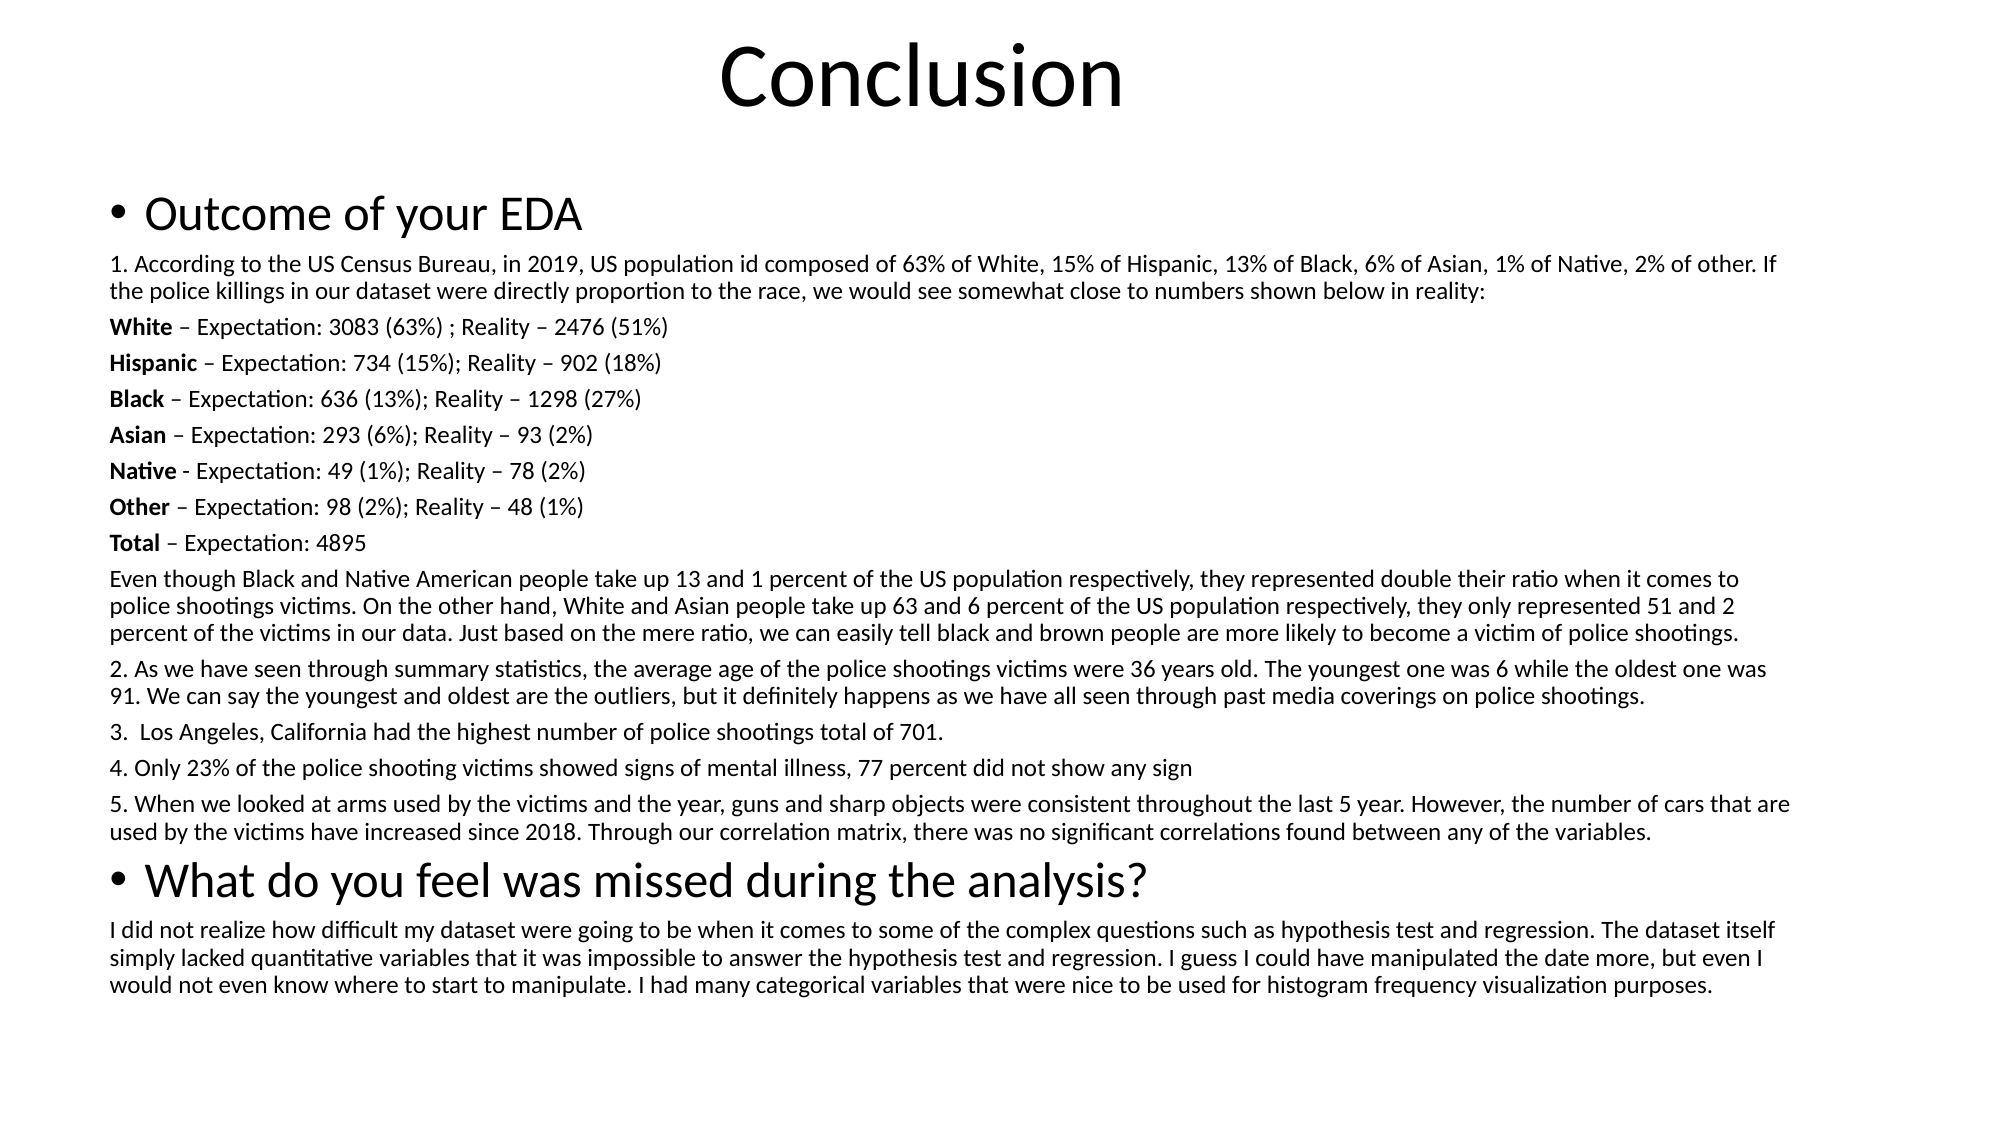

# Conclusion

Outcome of your EDA
1. According to the US Census Bureau, in 2019, US population id composed of 63% of White, 15% of Hispanic, 13% of Black, 6% of Asian, 1% of Native, 2% of other. If the police killings in our dataset were directly proportion to the race, we would see somewhat close to numbers shown below in reality:
White – Expectation: 3083 (63%) ; Reality – 2476 (51%)
Hispanic – Expectation: 734 (15%); Reality – 902 (18%)
Black – Expectation: 636 (13%); Reality – 1298 (27%)
Asian – Expectation: 293 (6%); Reality – 93 (2%)
Native - Expectation: 49 (1%); Reality – 78 (2%)
Other – Expectation: 98 (2%); Reality – 48 (1%)
Total – Expectation: 4895
Even though Black and Native American people take up 13 and 1 percent of the US population respectively, they represented double their ratio when it comes to police shootings victims. On the other hand, White and Asian people take up 63 and 6 percent of the US population respectively, they only represented 51 and 2 percent of the victims in our data. Just based on the mere ratio, we can easily tell black and brown people are more likely to become a victim of police shootings.
2. As we have seen through summary statistics, the average age of the police shootings victims were 36 years old. The youngest one was 6 while the oldest one was 91. We can say the youngest and oldest are the outliers, but it definitely happens as we have all seen through past media coverings on police shootings.
3.  Los Angeles, California had the highest number of police shootings total of 701.
4. Only 23% of the police shooting victims showed signs of mental illness, 77 percent did not show any sign
5. When we looked at arms used by the victims and the year, guns and sharp objects were consistent throughout the last 5 year. However, the number of cars that are used by the victims have increased since 2018. Through our correlation matrix, there was no significant correlations found between any of the variables.
What do you feel was missed during the analysis?
I did not realize how difficult my dataset were going to be when it comes to some of the complex questions such as hypothesis test and regression. The dataset itself simply lacked quantitative variables that it was impossible to answer the hypothesis test and regression. I guess I could have manipulated the date more, but even I would not even know where to start to manipulate. I had many categorical variables that were nice to be used for histogram frequency visualization purposes.